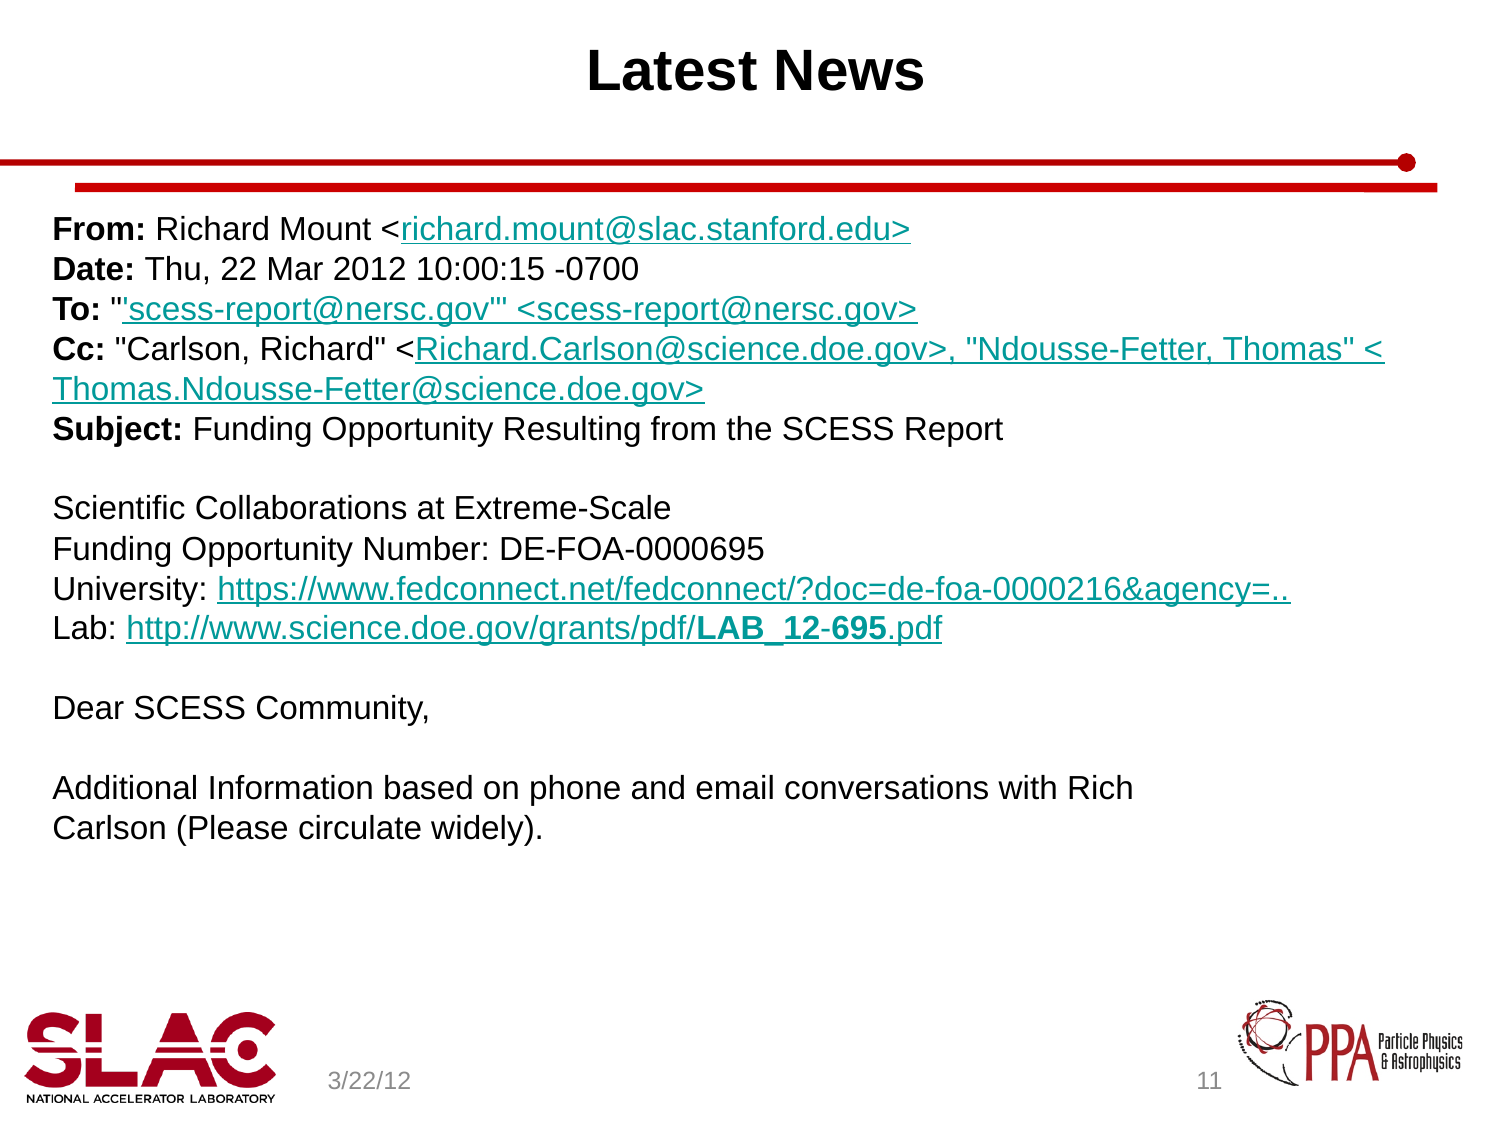

Latest News
From: Richard Mount <richard.mount@slac.stanford.edu>
Date: Thu, 22 Mar 2012 10:00:15 -0700
To: "'scess-report@nersc.gov'" <scess-report@nersc.gov>
Cc: "Carlson, Richard" <Richard.Carlson@science.doe.gov>, "Ndousse-Fetter, Thomas" <Thomas.Ndousse-Fetter@science.doe.gov>
Subject: Funding Opportunity Resulting from the SCESS Report

Scientific Collaborations at Extreme-Scale
Funding Opportunity Number: DE-FOA-0000695
University: https://www.fedconnect.net/fedconnect/?doc=de-foa-0000216&agency=..
Lab: http://www.science.doe.gov/grants/pdf/LAB_12-695.pdf

Dear SCESS Community,

Additional Information based on phone and email conversations with Rich
Carlson (Please circulate widely).

3/22/12
11